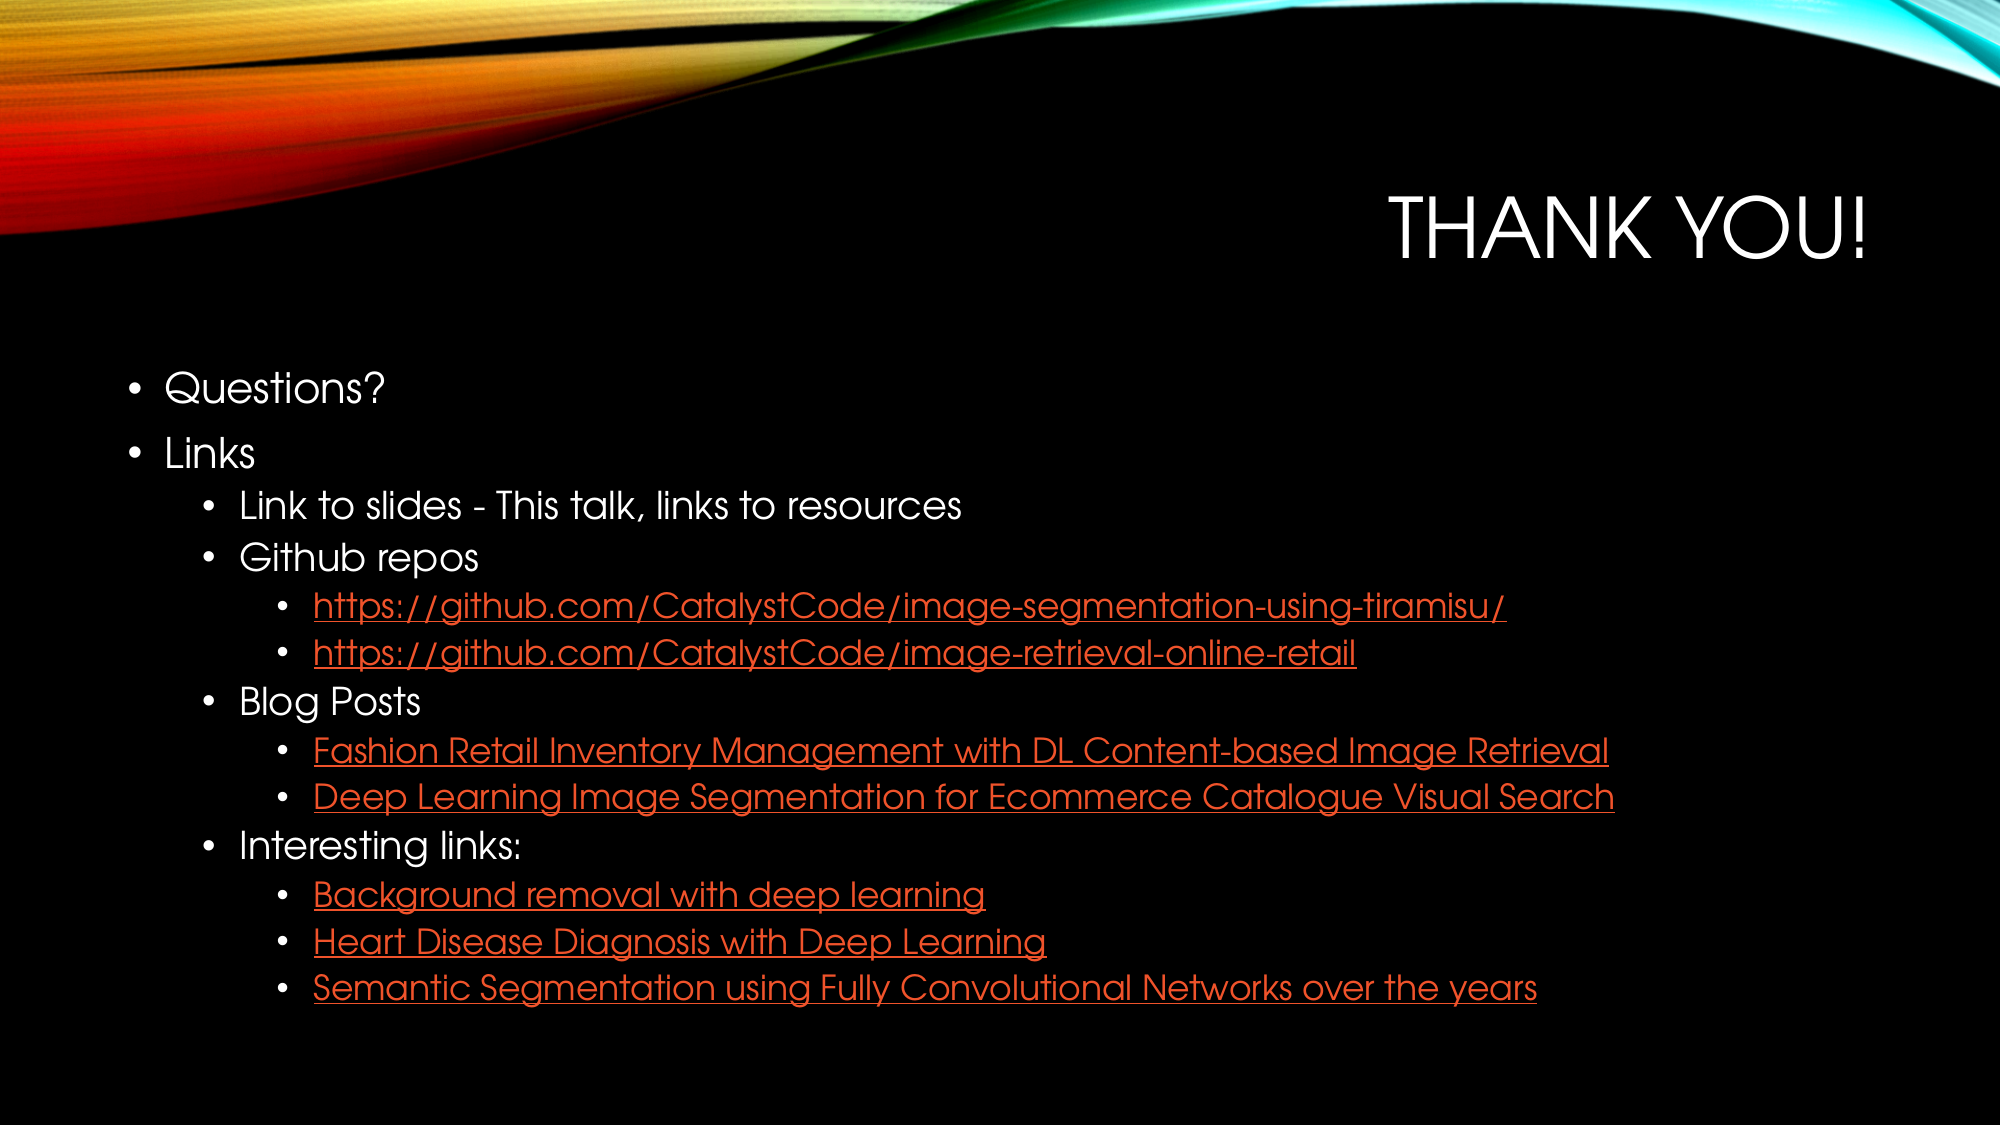

# Thank You!
Questions?
Links
Link to slides - This talk, links to resources
Github repos
https://github.com/CatalystCode/image-segmentation-using-tiramisu/
https://github.com/CatalystCode/image-retrieval-online-retail
Blog Posts
Fashion Retail Inventory Management with DL Content-based Image Retrieval
Deep Learning Image Segmentation for Ecommerce Catalogue Visual Search
Interesting links:
Background removal with deep learning
Heart Disease Diagnosis with Deep Learning
Semantic Segmentation using Fully Convolutional Networks over the years